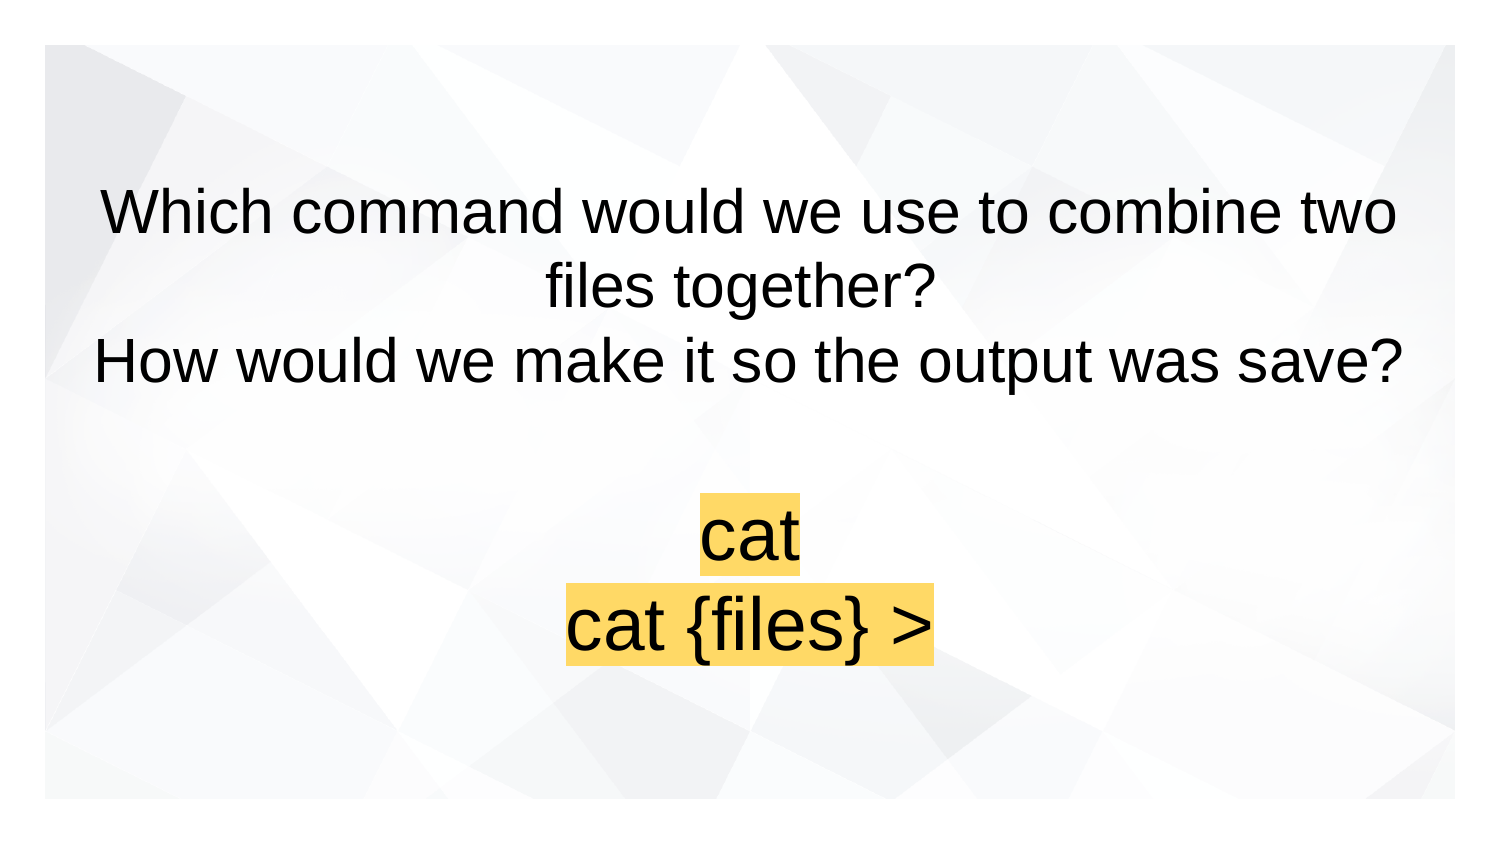

# Which command would we use to combine two files together?
How would we make it so the output was save?

cat
cat {files} >